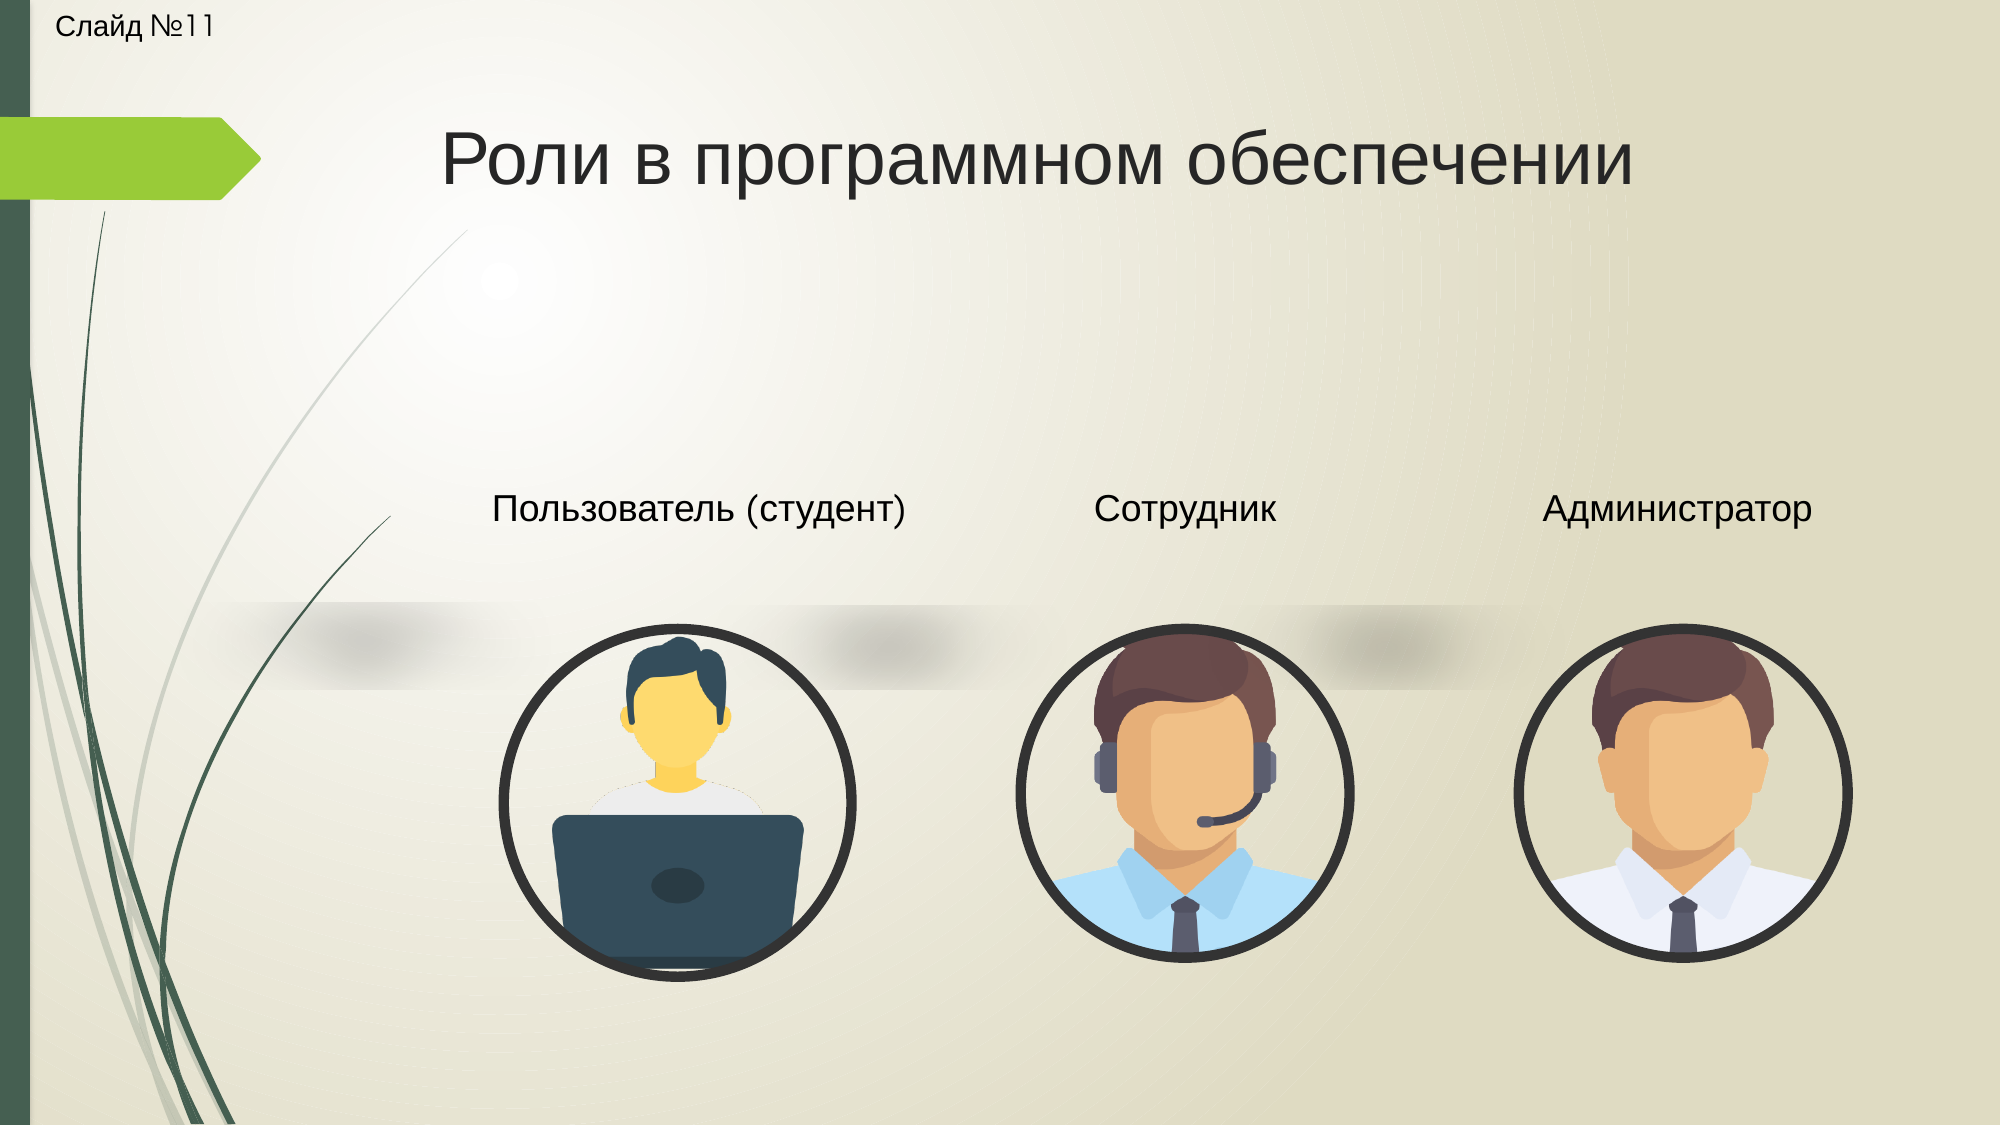

Слайд №11
# Роли в программном обеспечении
Пользователь (студент)
Сотрудник
Администратор